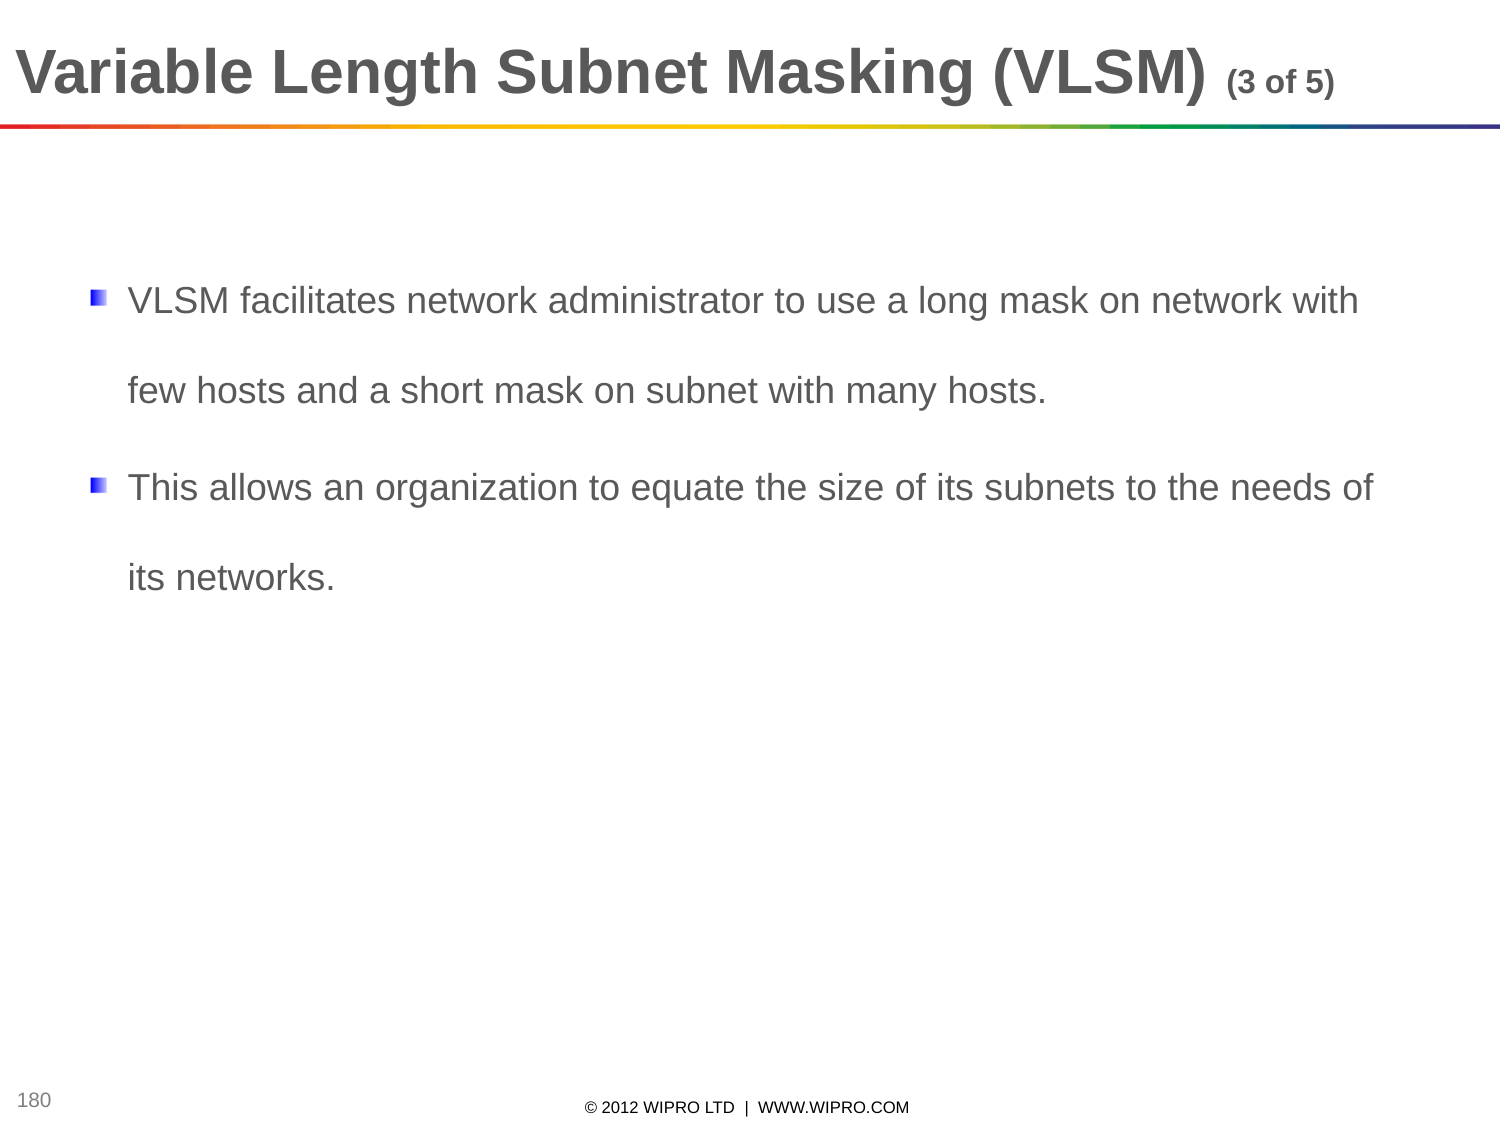

Variable Length Subnet Masking (VLSM) (3 of 5)
VLSM facilitates network administrator to use a long mask on network with few hosts and a short mask on subnet with many hosts.
This allows an organization to equate the size of its subnets to the needs of its networks.